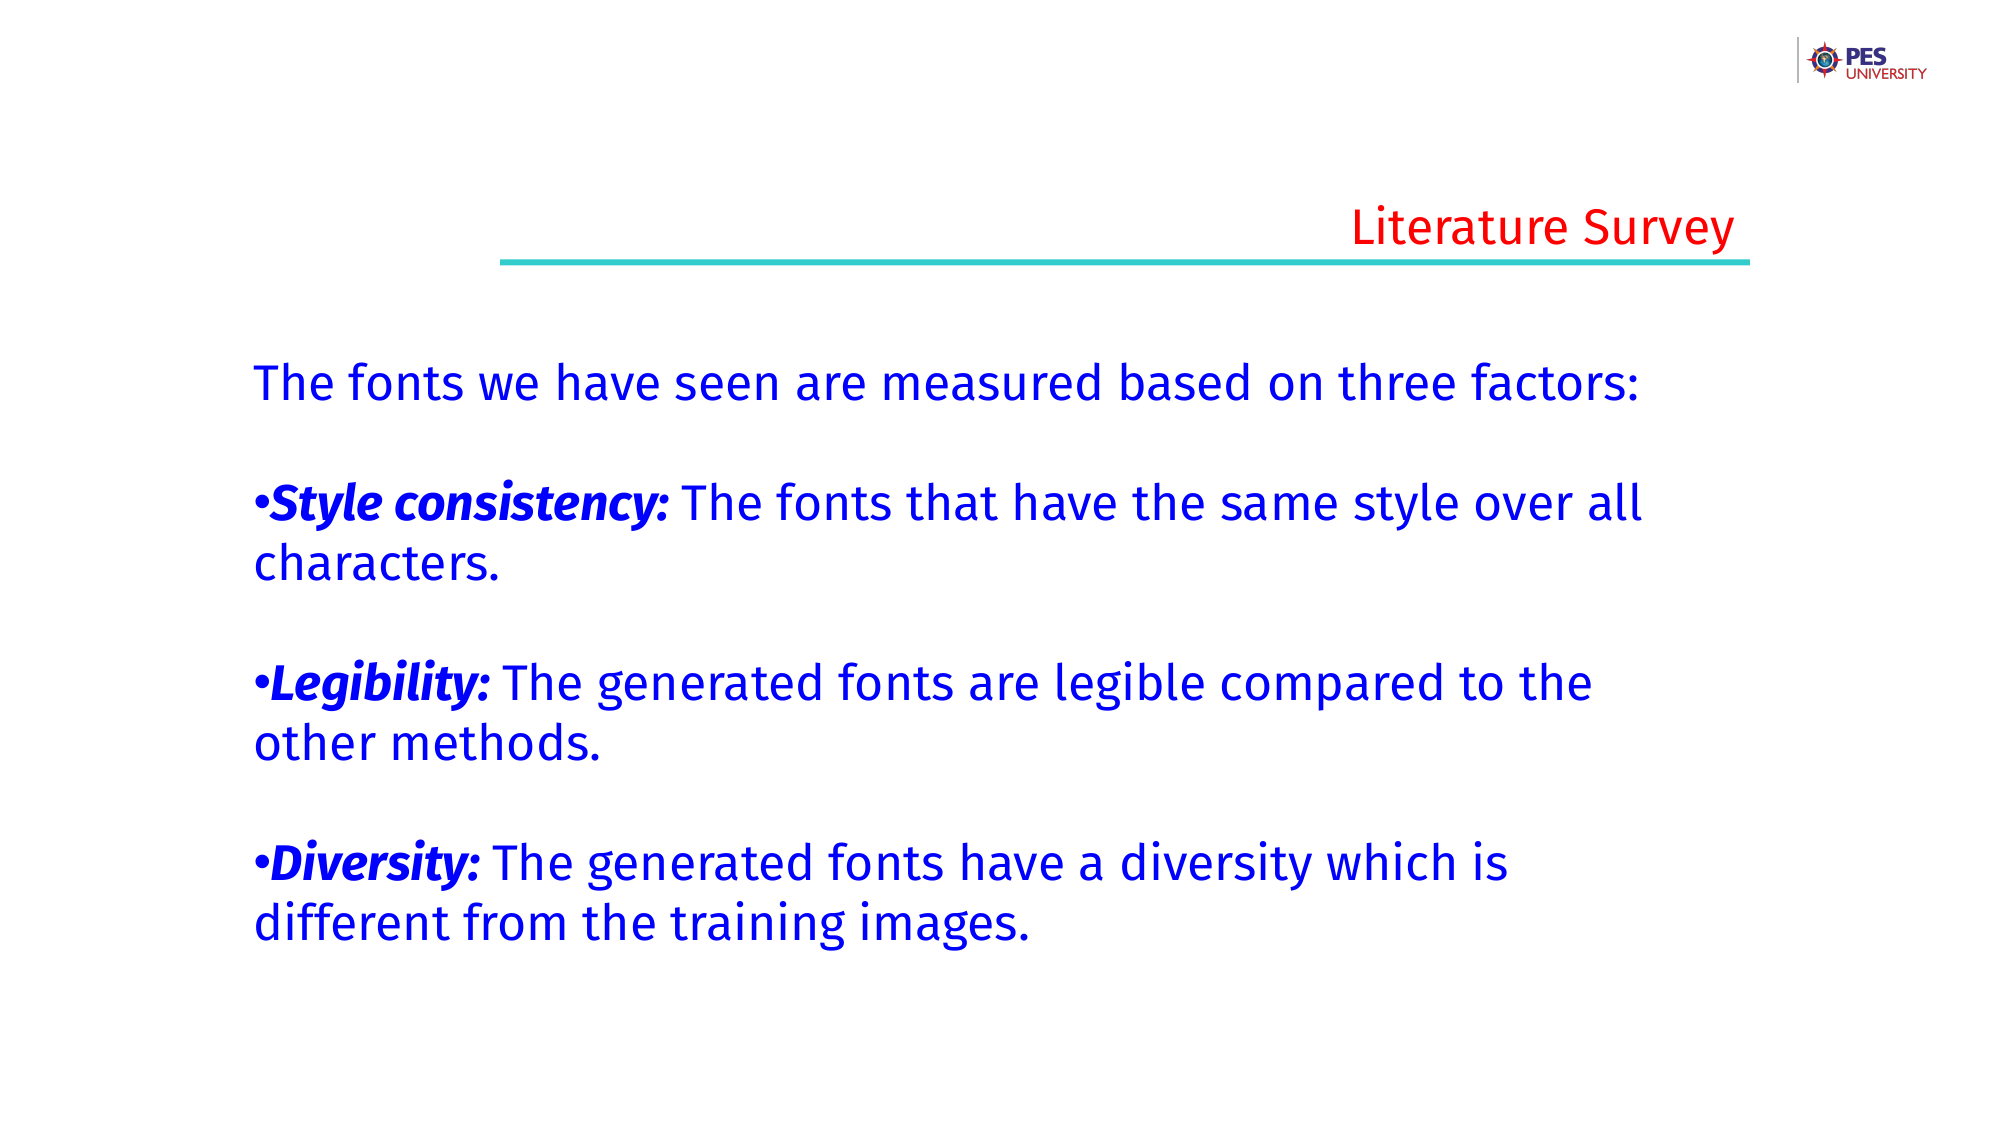

Literature Survey

The fonts we have seen are measured based on three factors:

Style consistency: The fonts that have the same style over all characters.
Legibility: The generated fonts are legible compared to the other methods.
Diversity: The generated fonts have a diversity which is different from the training images.